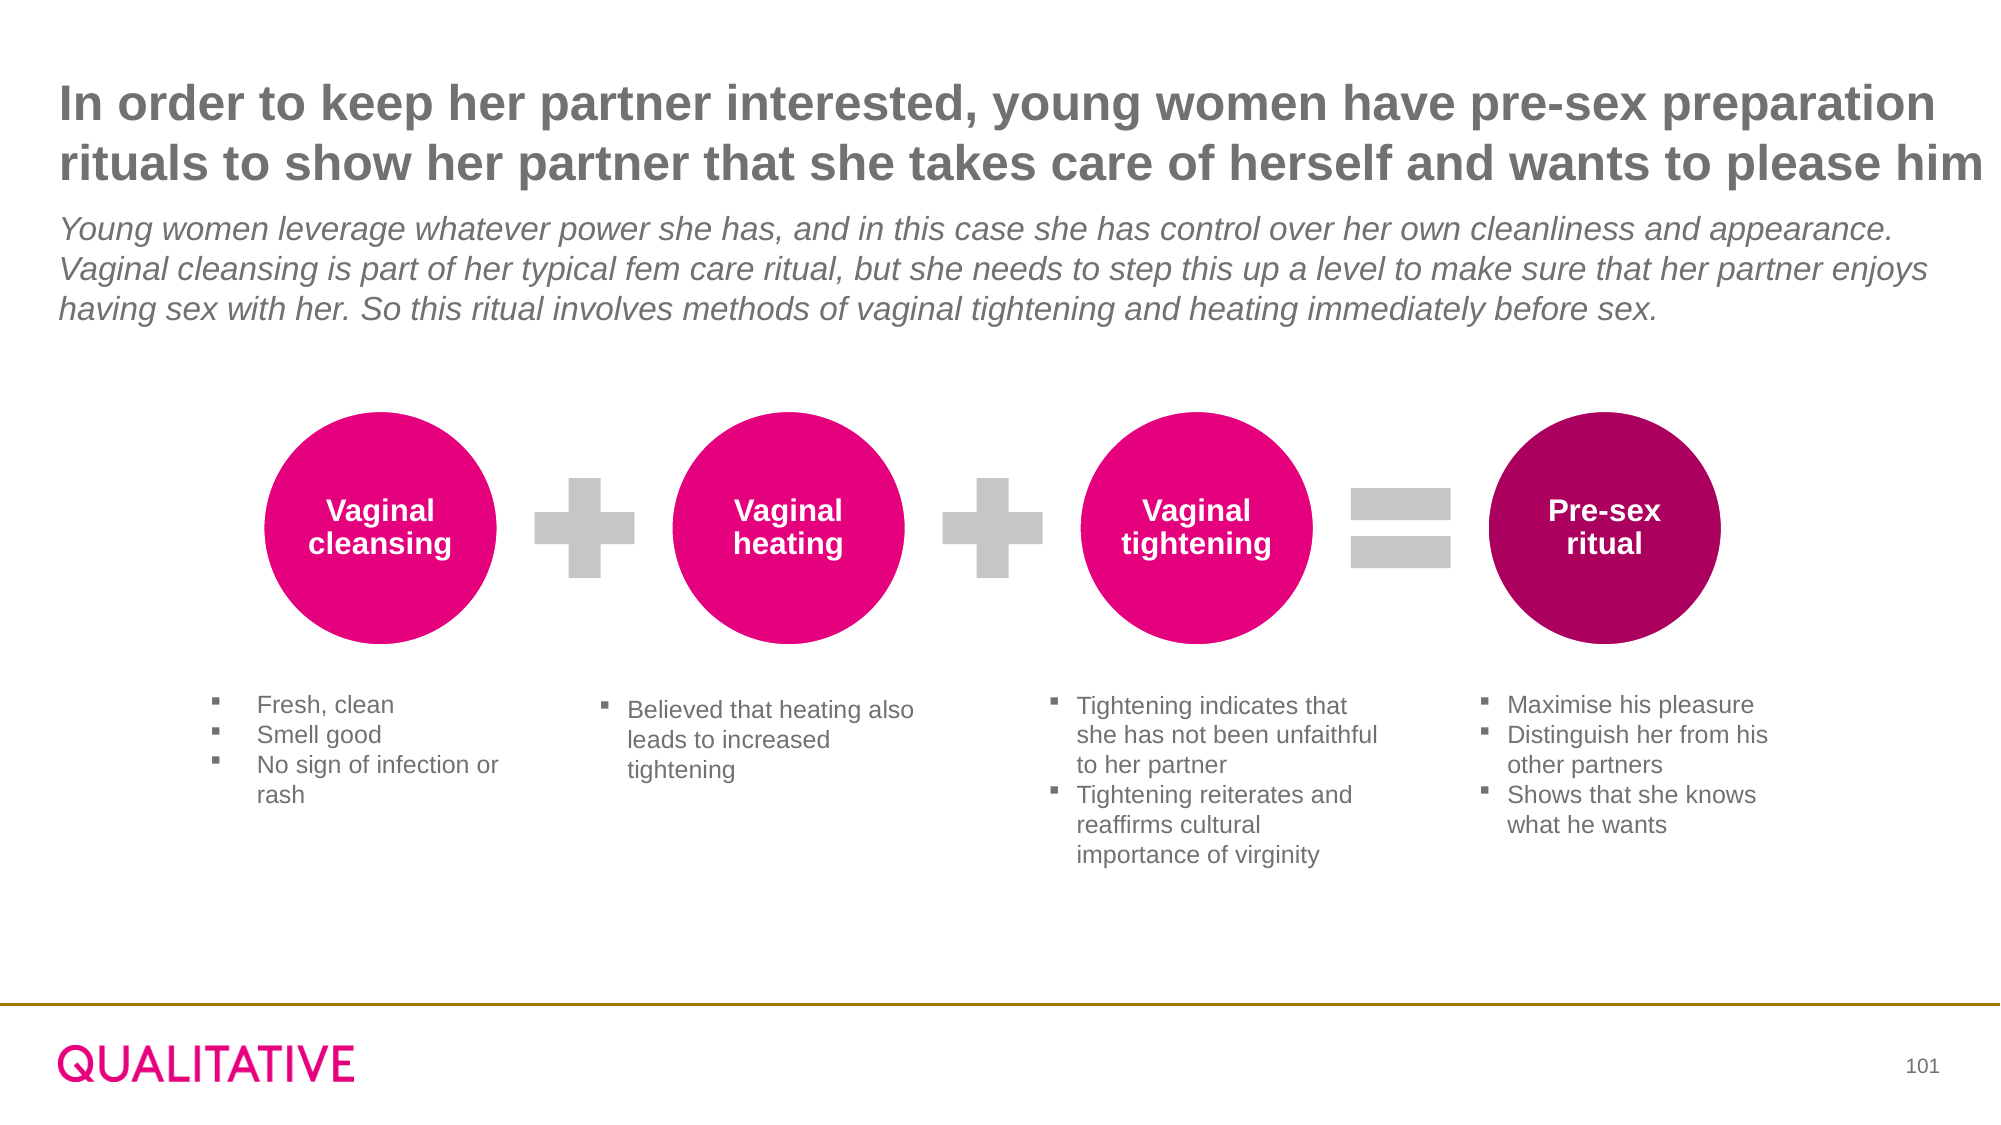

# In order to keep her partner interested, young women have pre-sex preparation rituals to show her partner that she takes care of herself and wants to please him
Young women leverage whatever power she has, and in this case she has control over her own cleanliness and appearance. Vaginal cleansing is part of her typical fem care ritual, but she needs to step this up a level to make sure that her partner enjoys having sex with her. So this ritual involves methods of vaginal tightening and heating immediately before sex.
Vaginal cleansing

Vaginal heating

Vaginal tightening

Pre-sex ritual
Tightening indicates that she has not been unfaithful to her partner
Tightening reiterates and reaffirms cultural importance of virginity

Maximise his pleasure
Distinguish her from his other partners
Shows that she knows what he wants

Fresh, clean
Smell good
No sign of infection or rash
Believed that heating also leads to increased tightening

101